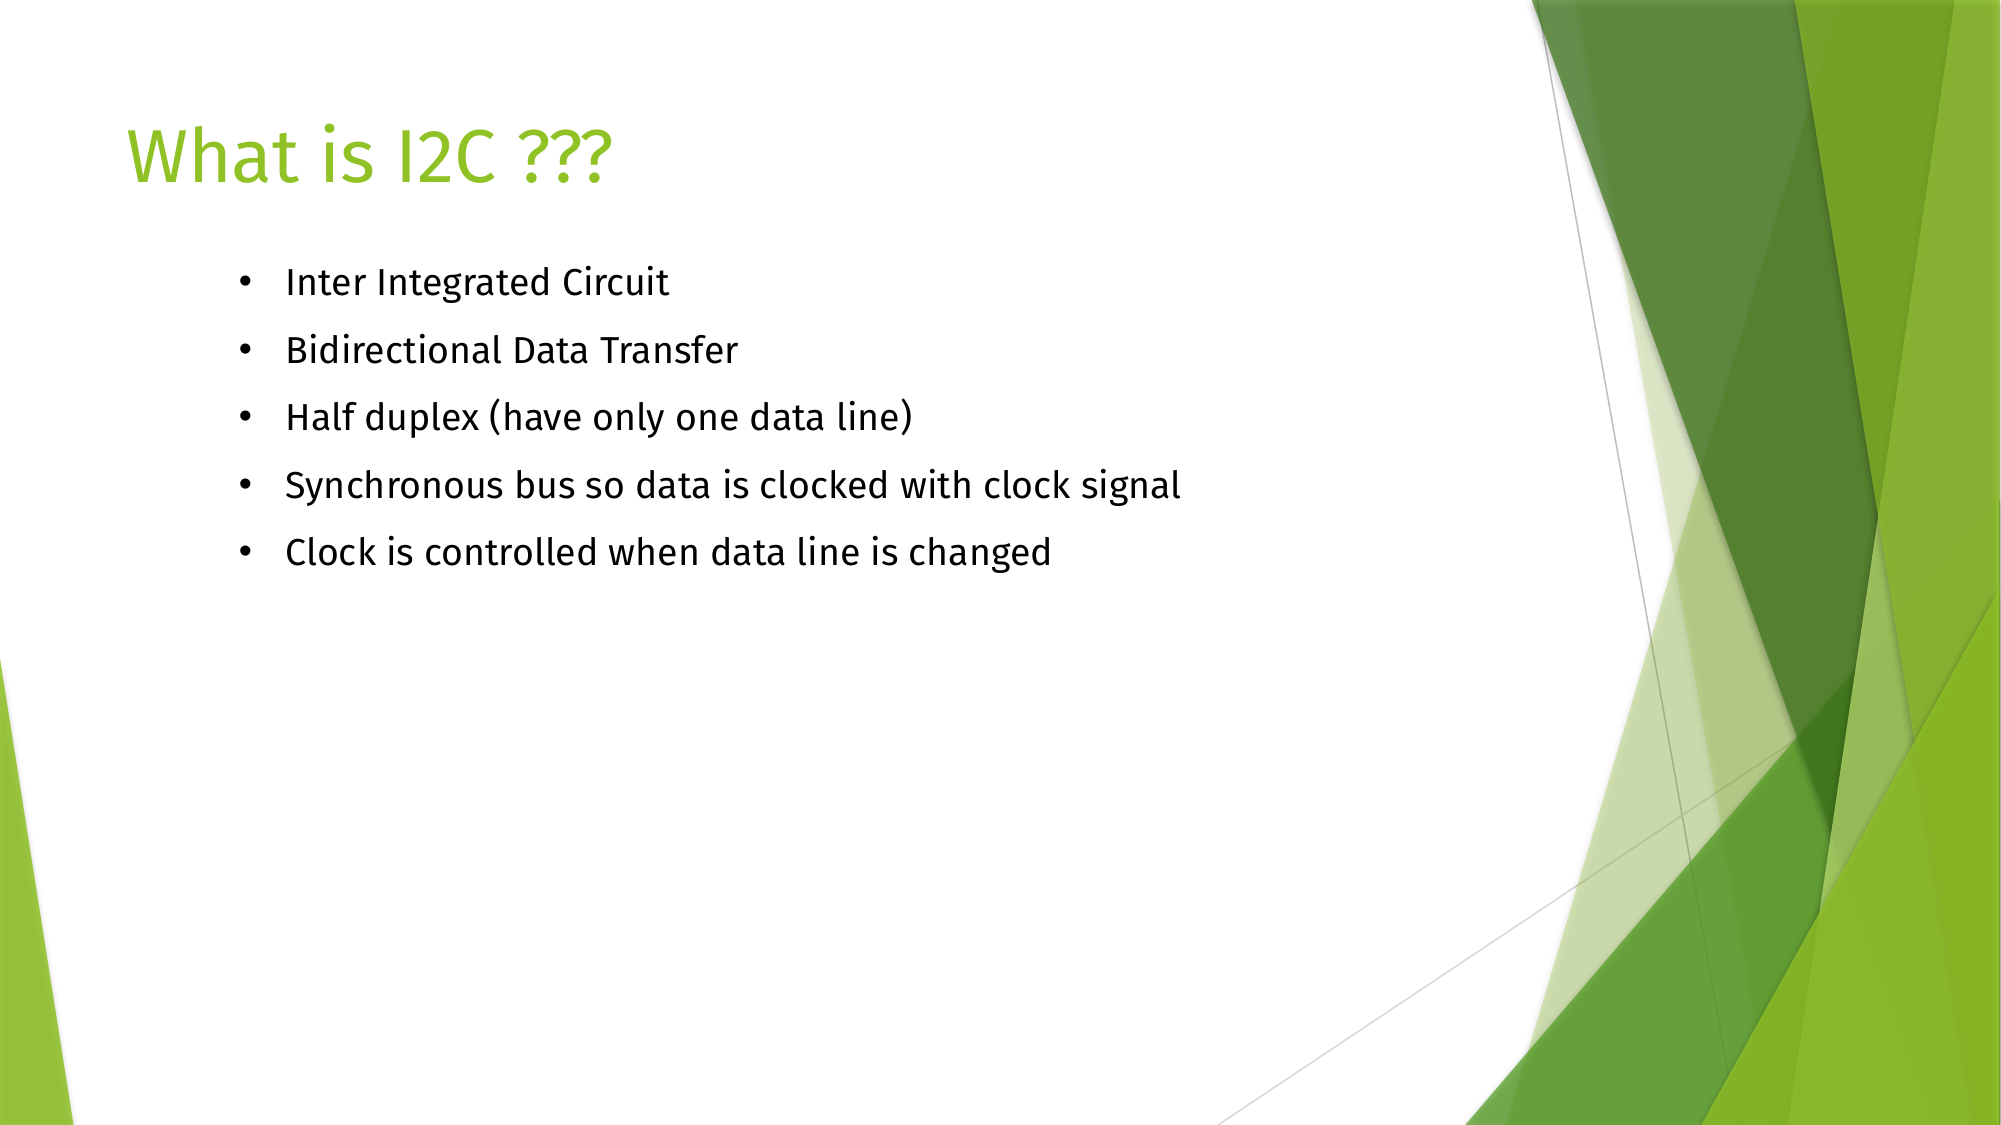

# What is I2C ???
Inter Integrated Circuit
Bidirectional Data Transfer
Half duplex (have only one data line)
Synchronous bus so data is clocked with clock signal
Clock is controlled when data line is changed